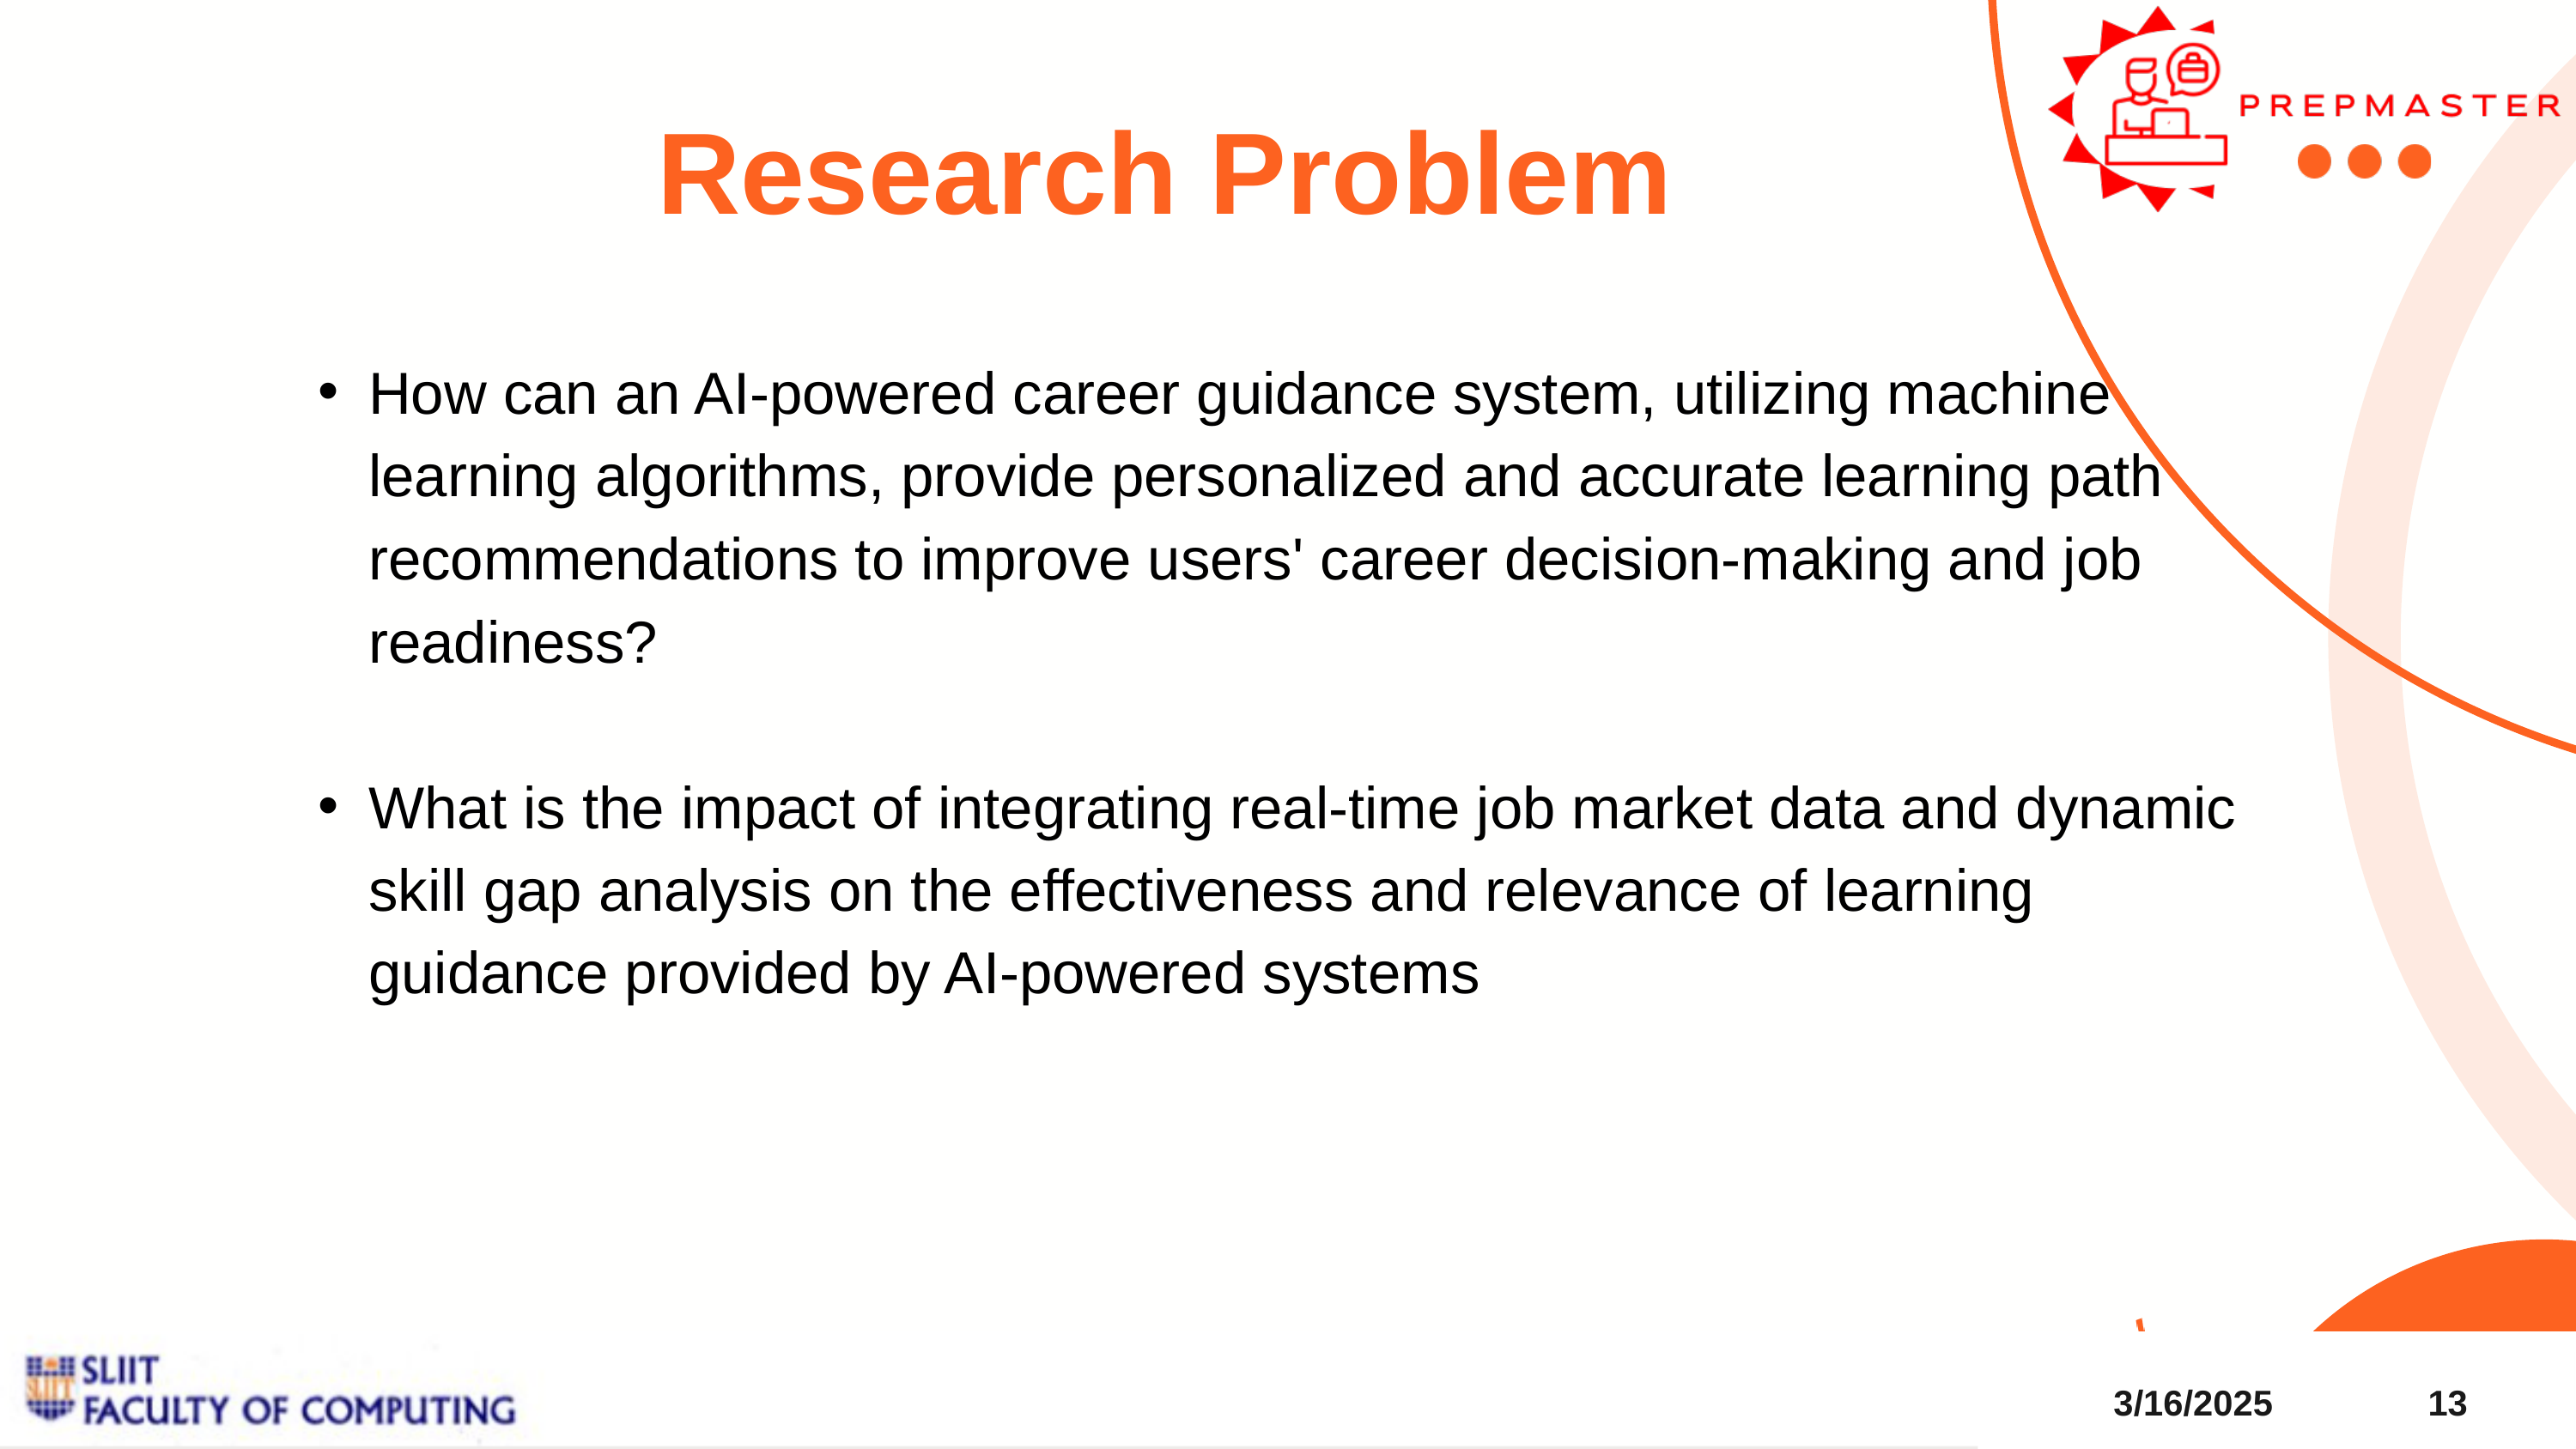

Research Problem

How can an AI-powered career guidance system, utilizing machine learning algorithms, provide personalized and accurate learning path recommendations to improve users' career decision-making and job readiness?

What is the impact of integrating real-time job market data and dynamic skill gap analysis on the effectiveness and relevance of learning guidance provided by AI-powered systems

3/16/2025
13